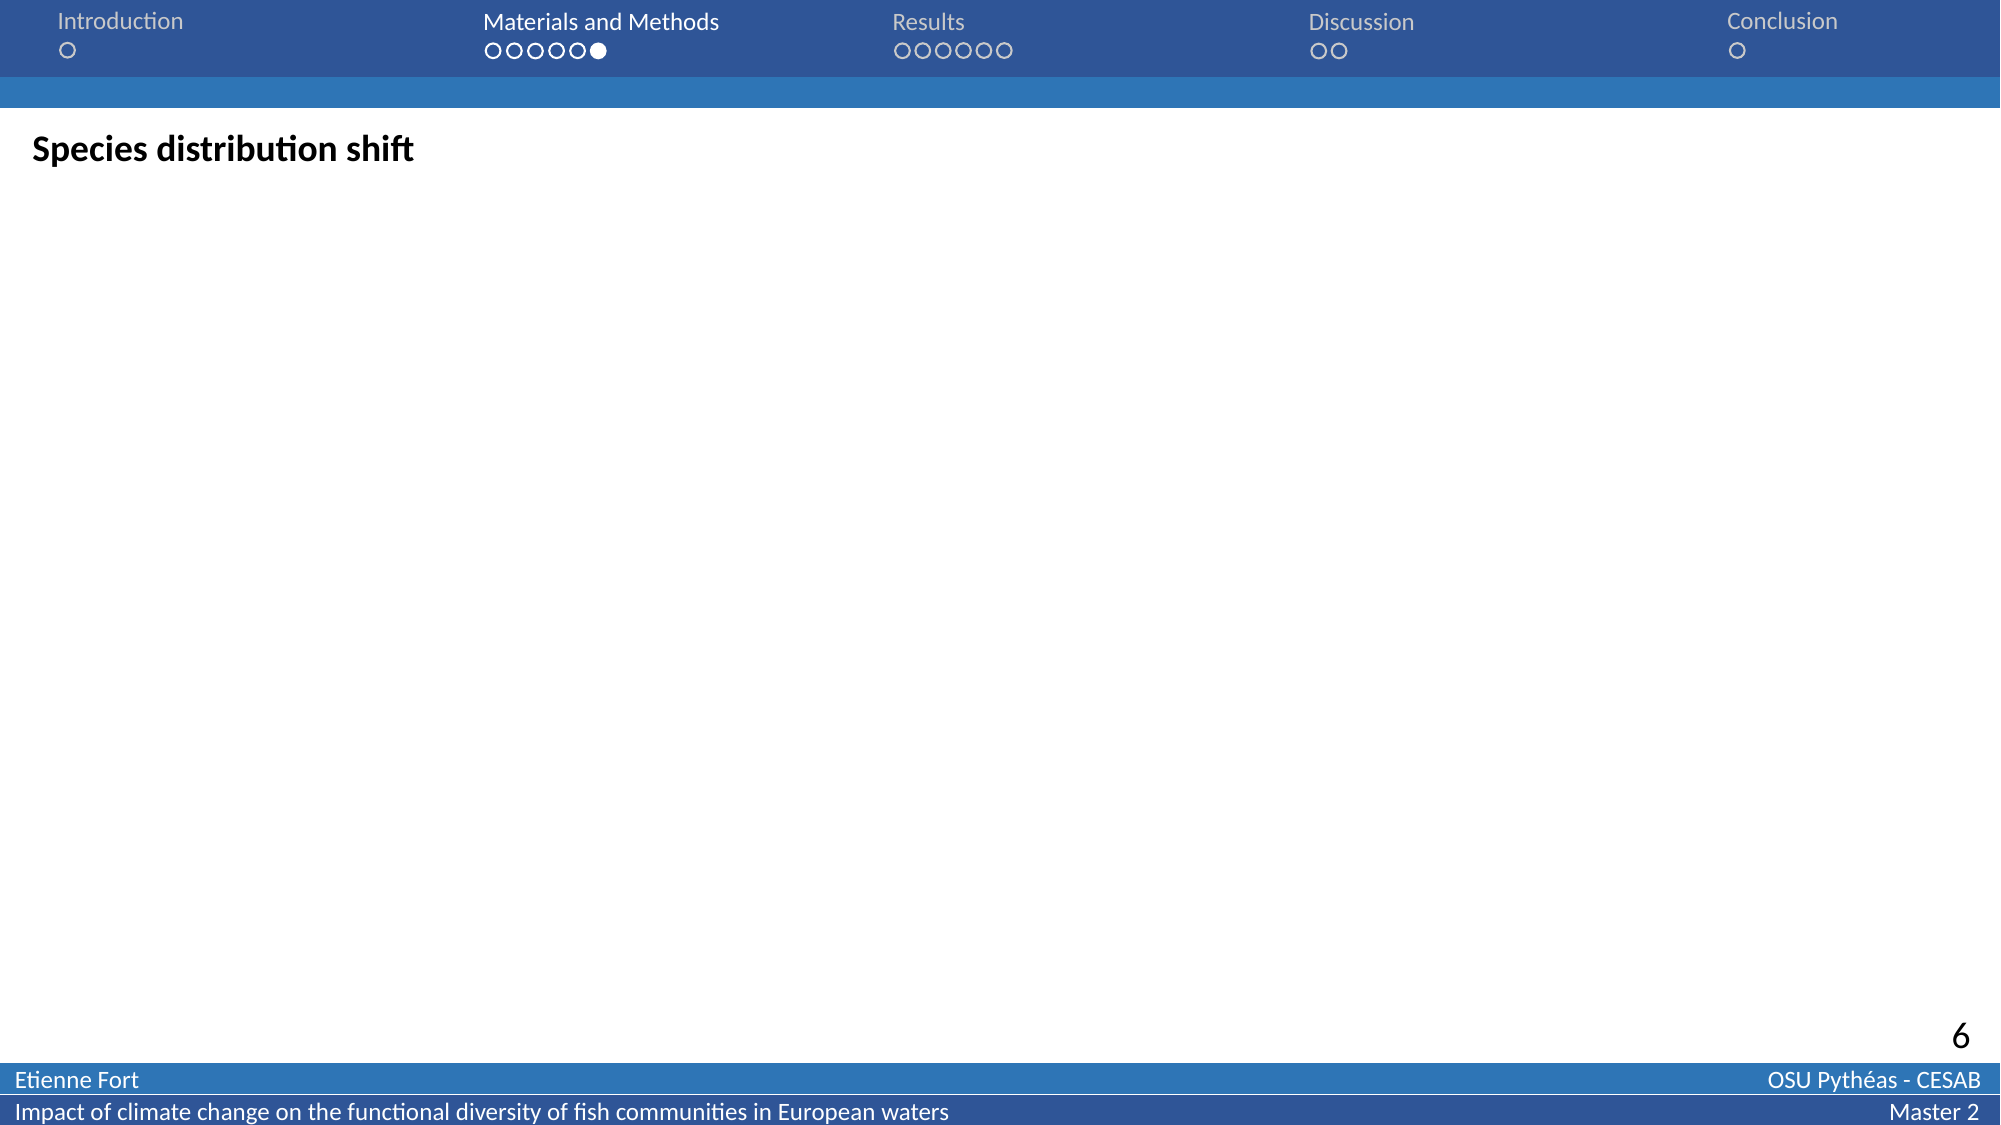

Introduction

Conclusion

Materials and Methods

Results

Discussion

Species distribution shift
6
Etienne Fort											                  OSU Pythéas - CESAB
Impact of climate change on the functional diversity of fish communities in European waters						             Master 2